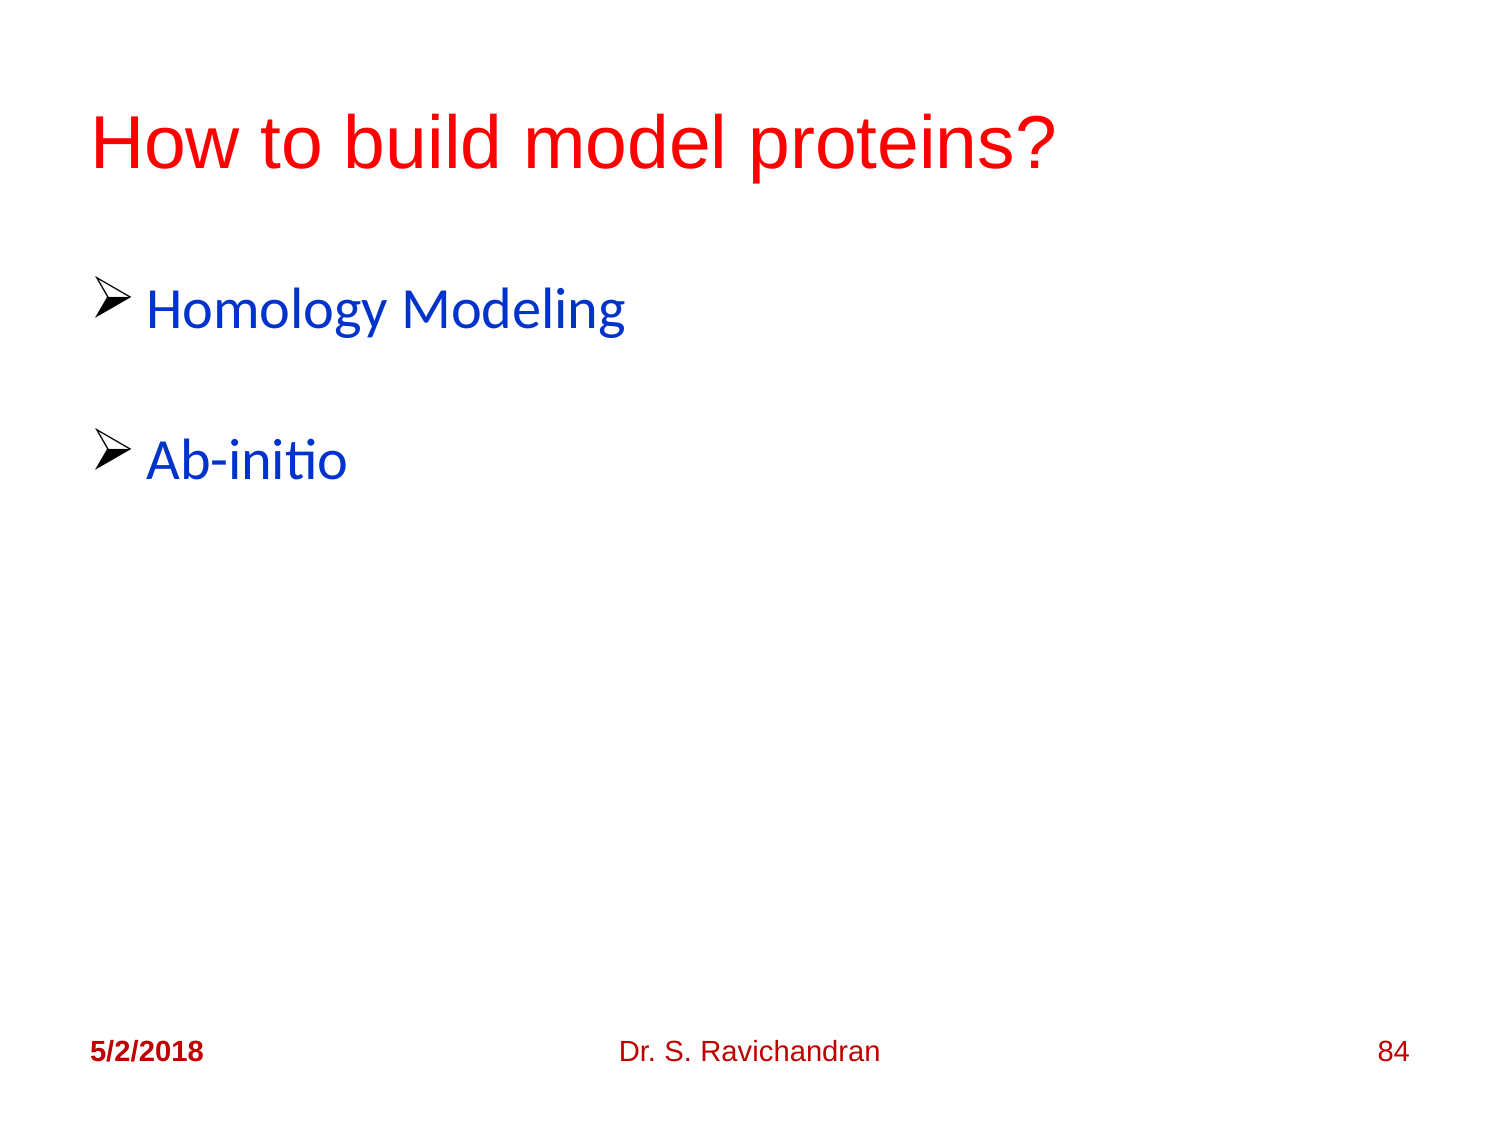

# How to build model proteins?
Homology Modeling
Ab-initio

5/2/2018
Dr. S. Ravichandran
84